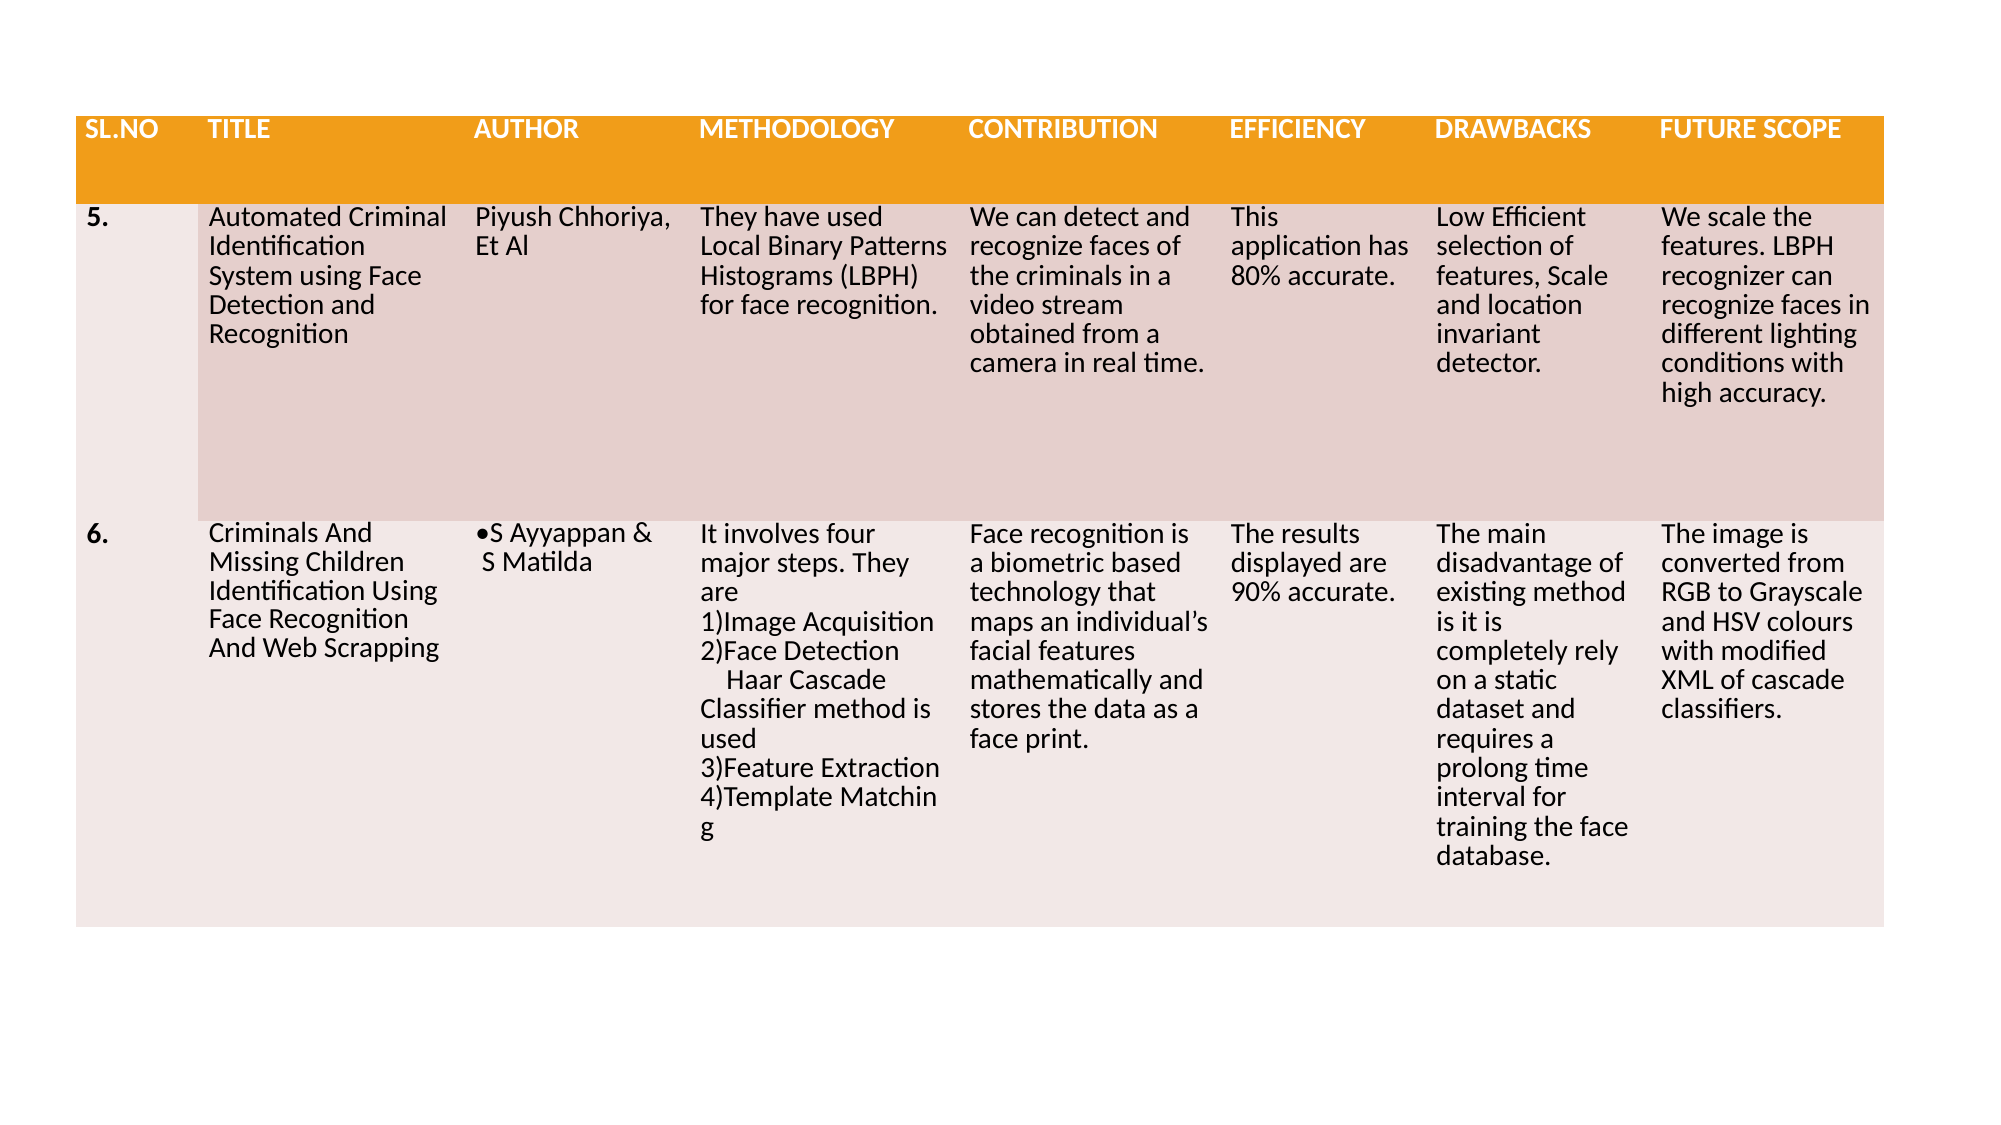

| SL.NO | TITLE | AUTHOR | METHODOLOGY | CONTRIBUTION | EFFICIENCY | DRAWBACKS | FUTURE SCOPE |
| --- | --- | --- | --- | --- | --- | --- | --- |
| 5. | Automated Criminal Identification System using Face Detection and Recognition | Piyush Chhoriya, Et Al | They have used Local Binary Patterns Histograms (LBPH) for face recognition. | We can detect and recognize faces of the criminals in a video stream obtained from a camera in real time. | This application has 80% accurate. | Low Efficient selection of features, Scale and location invariant detector. | We scale the features. LBPH recognizer can recognize faces in different lighting conditions with high accuracy. |
| 6. | Criminals And Missing Children Identification Using Face Recognition And Web Scrapping | •S Ayyappan & S Matilda | It involves four major steps. They are 1)Image Acquisition 2)Face Detection     Haar Cascade Classifier method is used 3)Feature Extraction 4)Template Matching | Face recognition is a biometric based technology that maps an individual’s facial features mathematically and stores the data as a face print. | The results displayed are 90% accurate. | The main disadvantage of existing method is it is completely rely on a static dataset and requires a prolong time interval for training the face database. | The image is converted from RGB to Grayscale and HSV colours with modified XML of cascade classifiers. |